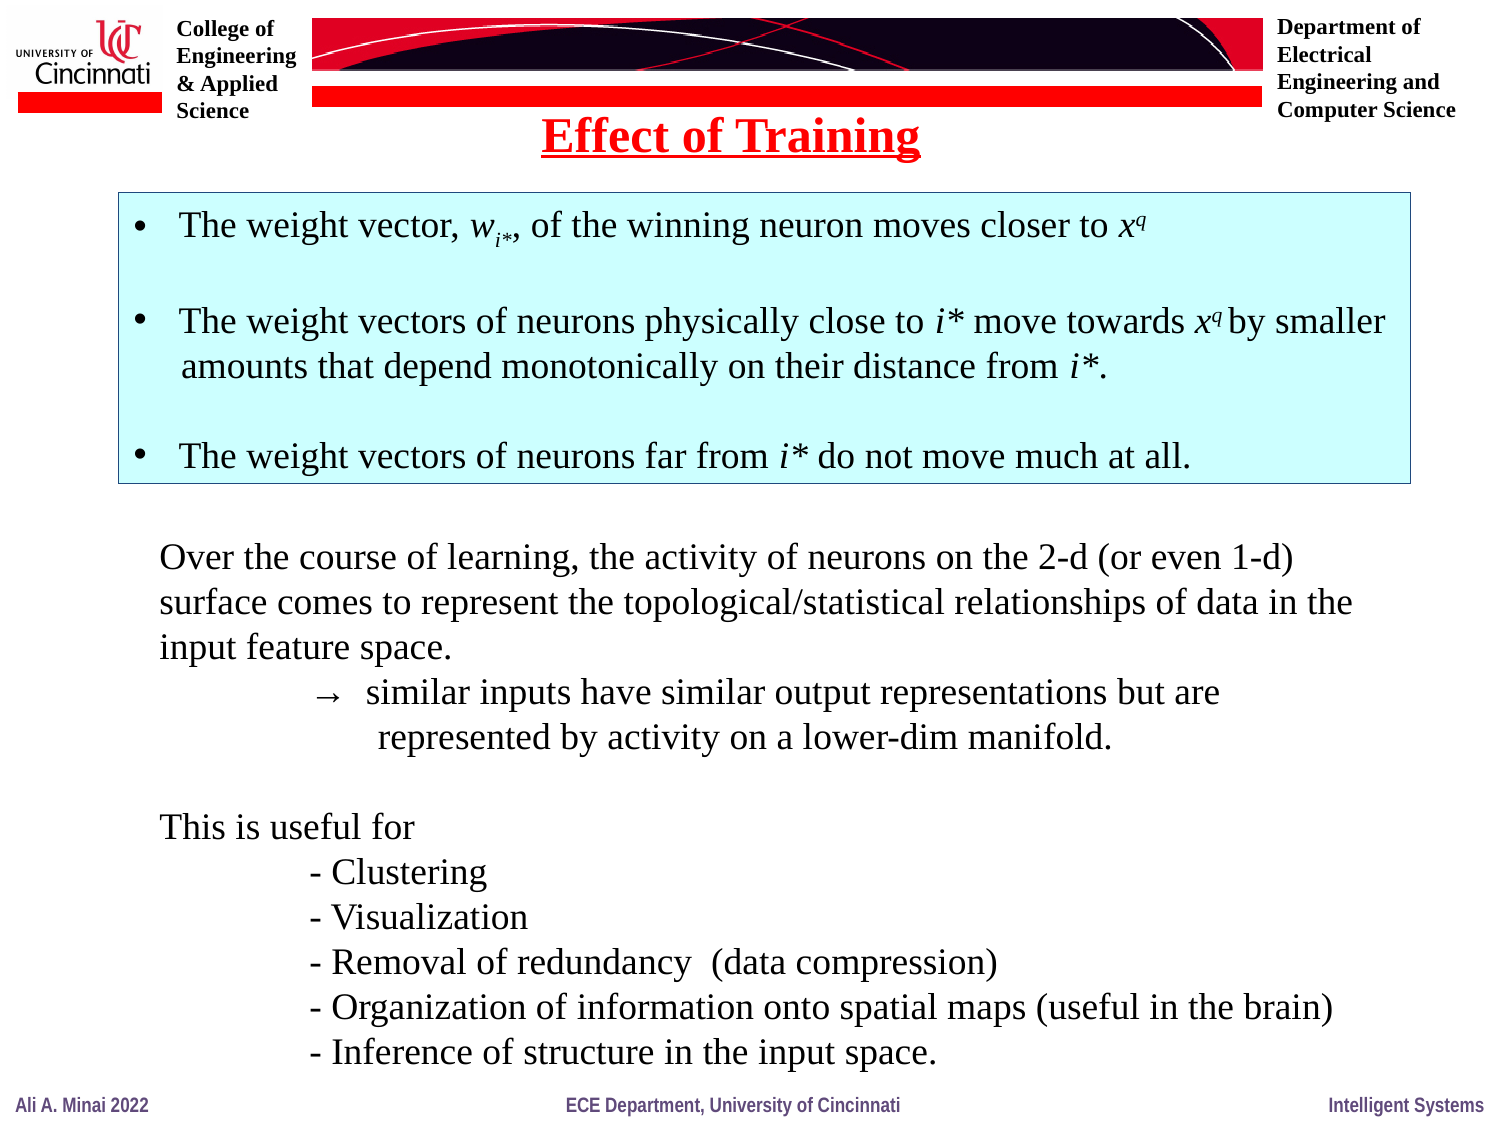

Effect of Training
 The weight vector, wi*, of the winning neuron moves closer to xq

 The weight vectors of neurons physically close to i* move towards xq by smaller
     amounts that depend monotonically on their distance from i*.

 The weight vectors of neurons far from i* do not move much at all.
Over the course of learning, the activity of neurons on the 2-d (or even 1-d)
surface comes to represent the topological/statistical relationships of data in the
input feature space.
	→  similar inputs have similar output representations but are
                       represented by activity on a lower-dim manifold.

This is useful for
	- Clustering
	- Visualization
	- Removal of redundancy  (data compression)
	- Organization of information onto spatial maps (useful in the brain)
	- Inference of structure in the input space.